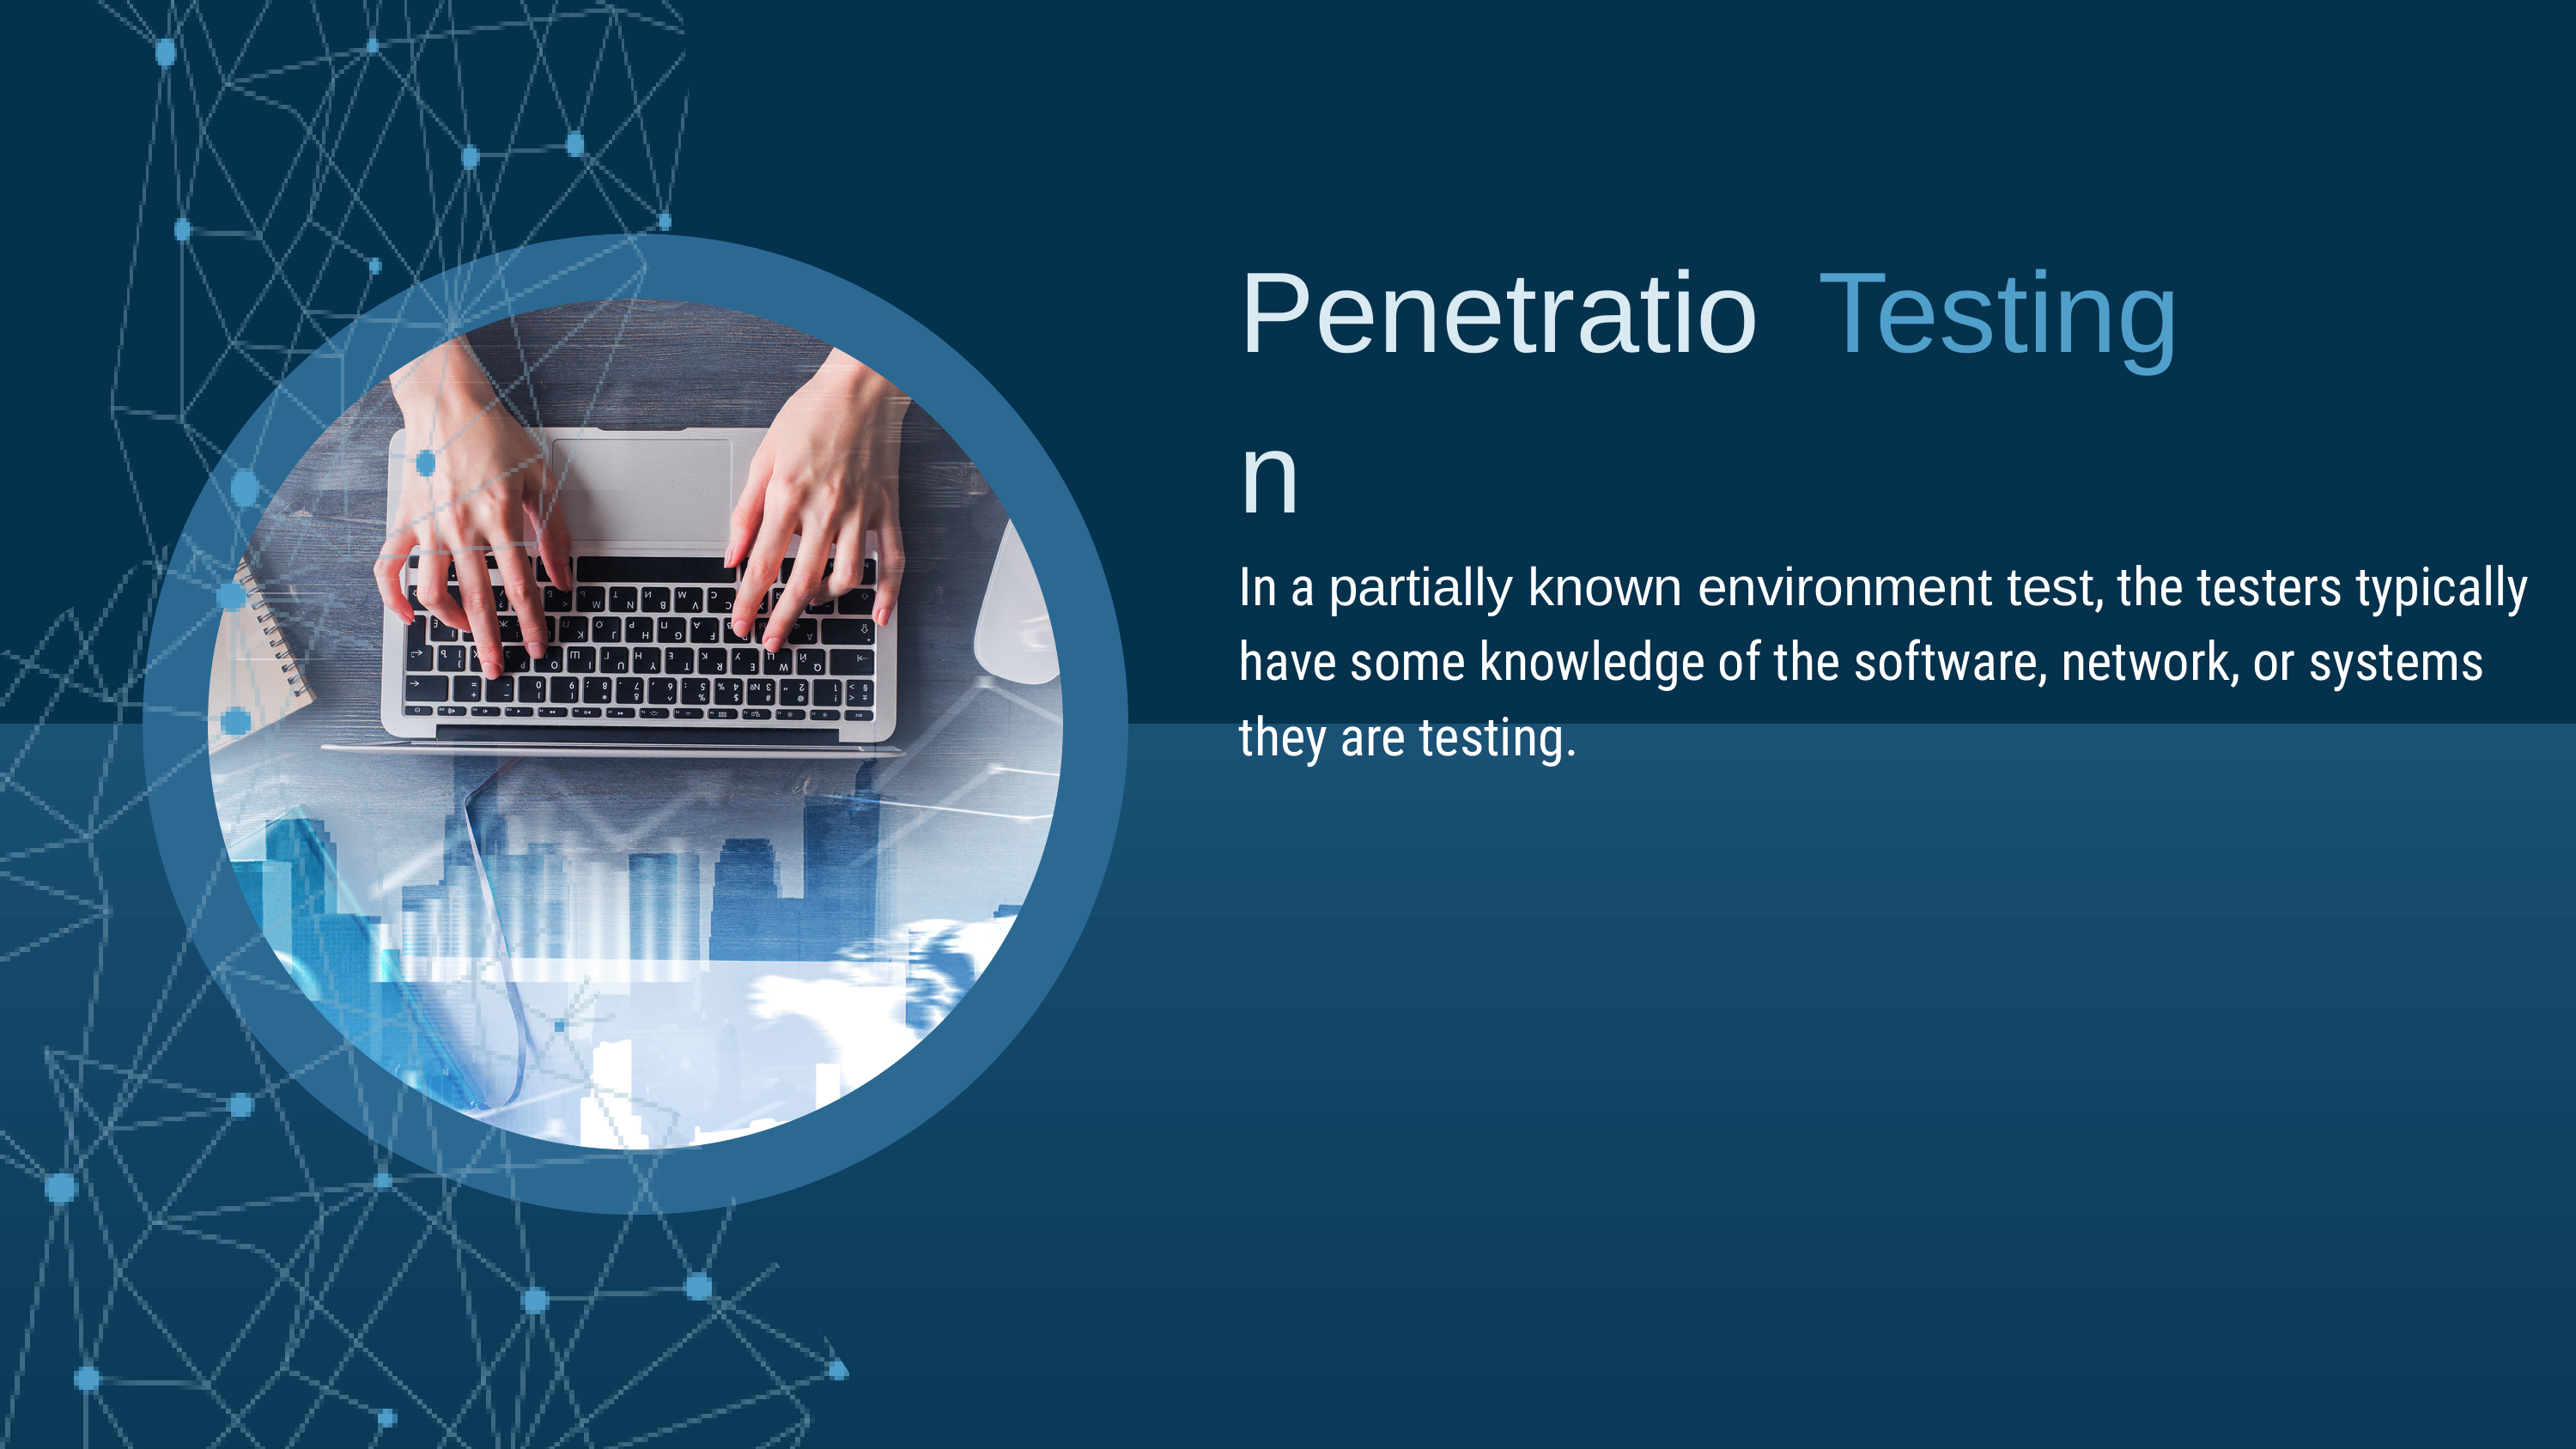

Penetration
Testing

In a partially known environment test, the testers typically have some knowledge of the software, network, or systems they are testing.